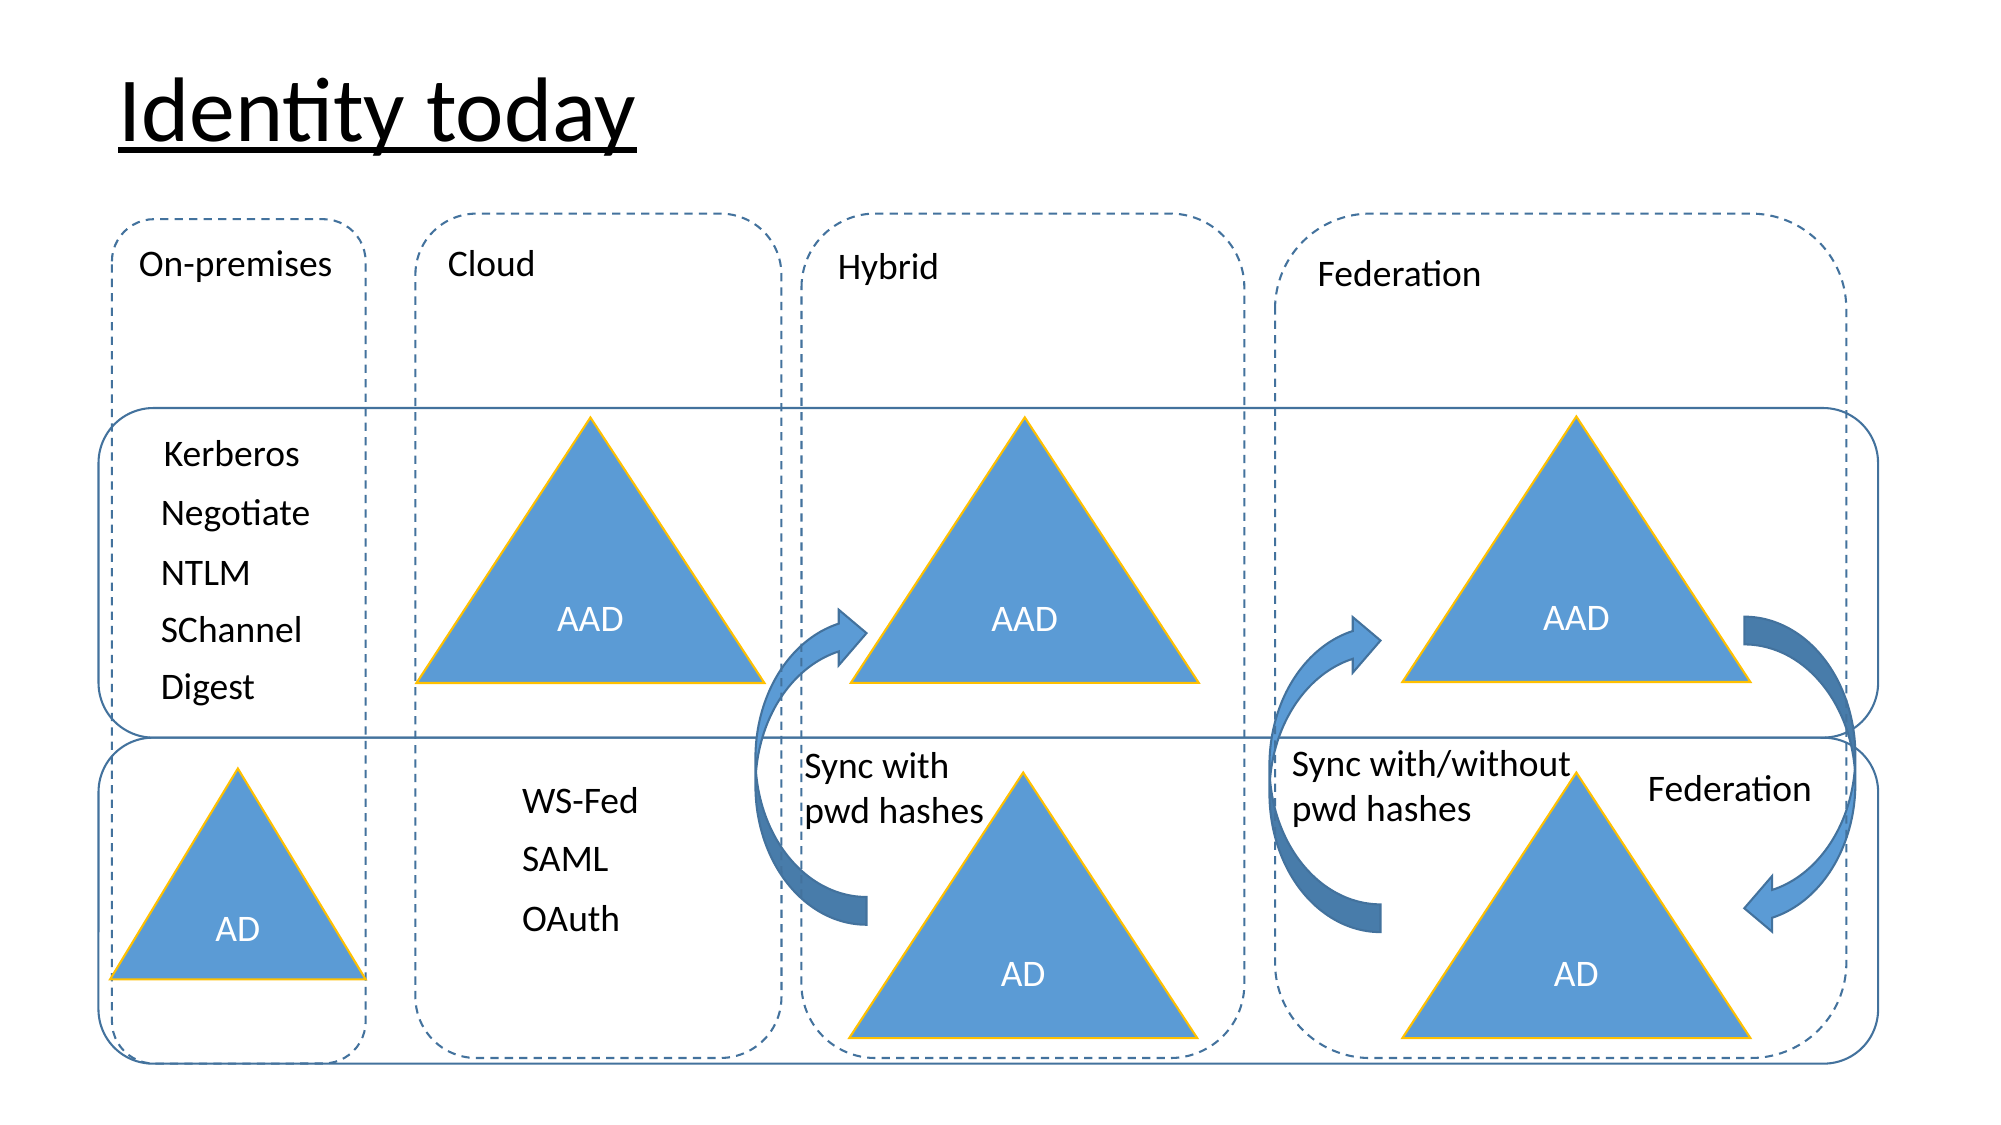

# Identity today
Cloud
Hybrid
Federation
On-premises

AAD
AAD
AAD
Kerberos
Negotiate
NTLM
SChannel

Digest
Sync with/without
pwd hashes
Sync with
pwd hashes

Federation
AD
WS-Fed
AD
AD
SAML
OAuth